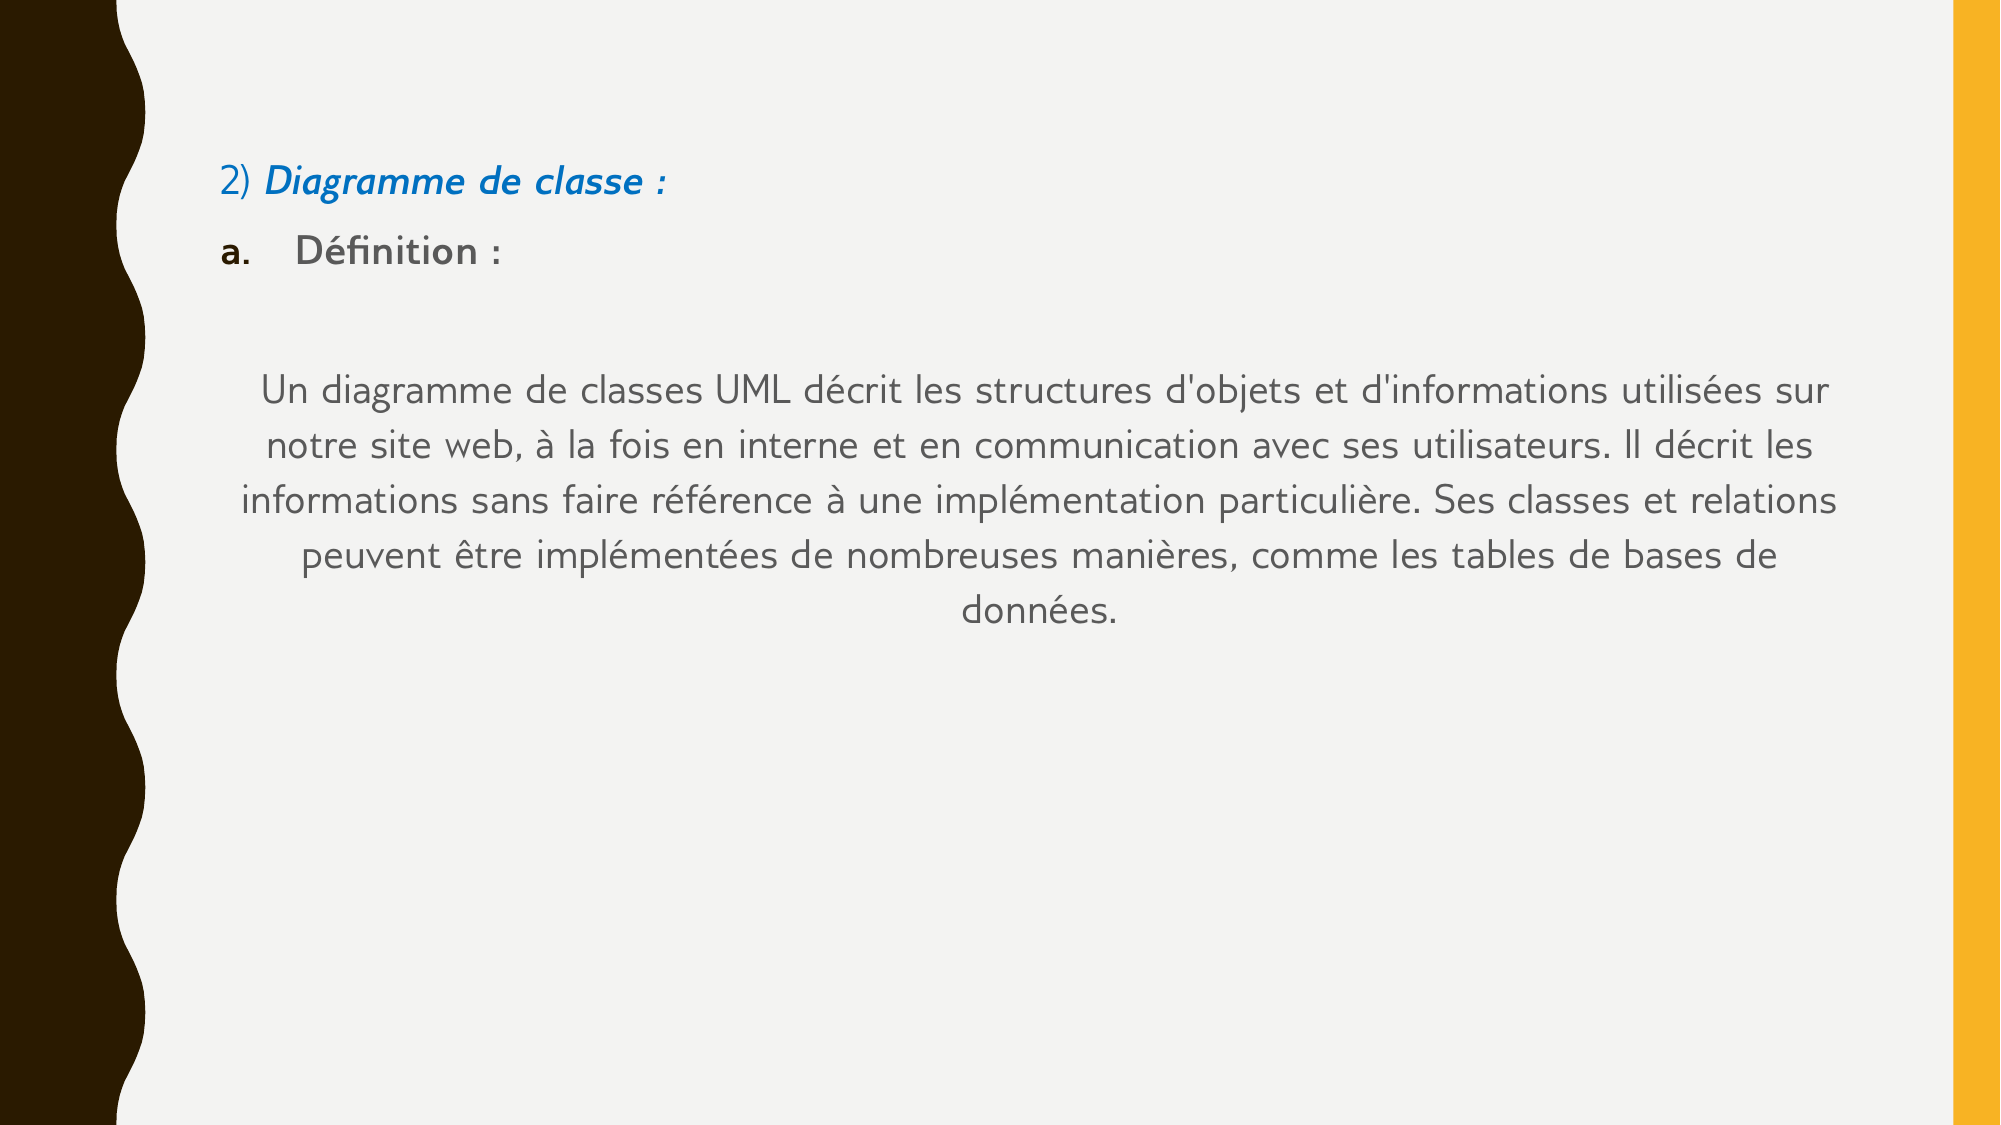

2) Diagramme de classe :
Définition :

 Un diagramme de classes UML décrit les structures d'objets et d'informations utilisées sur notre site web, à la fois en interne et en communication avec ses utilisateurs. Il décrit les informations sans faire référence à une implémentation particulière. Ses classes et relations peuvent être implémentées de nombreuses manières, comme les tables de bases de données.